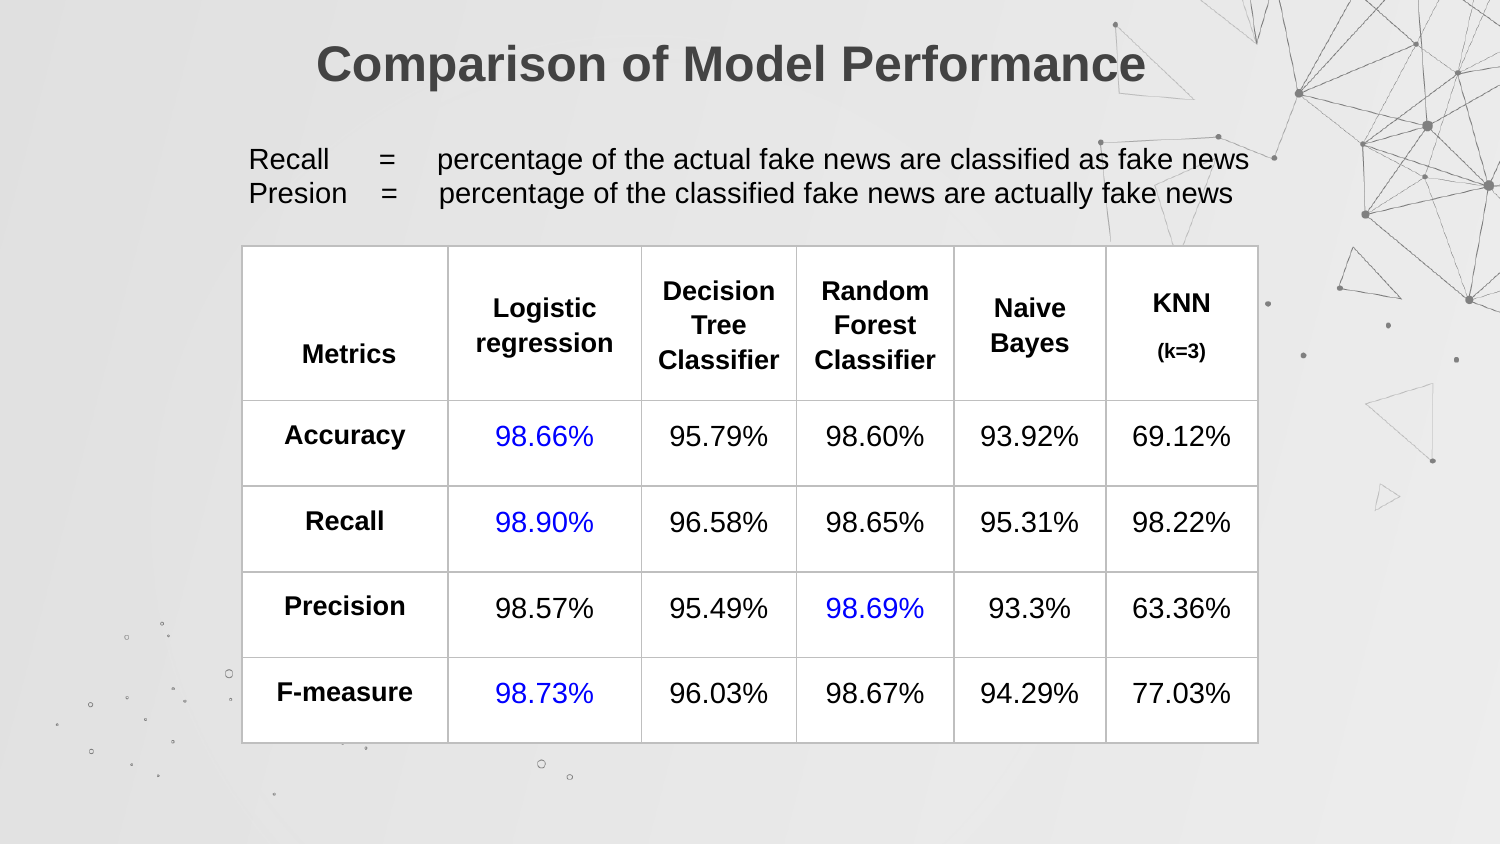

# Comparison of Model Performance
Recall      =     percentage of the actual fake news are classified as fake news
Presion    =     percentage of the classified fake news are actually fake news
| Metrics | Logistic regression | Decision Tree Classifier | Random Forest Classifier | Naive Bayes | KNN (k=3) |
| --- | --- | --- | --- | --- | --- |
| Accuracy | 98.66% | 95.79% | 98.60% | 93.92% | 69.12% |
| Recall | 98.90% | 96.58% | 98.65% | 95.31% | 98.22% |
| Precision | 98.57% | 95.49% | 98.69% | 93.3% | 63.36% |
| F-measure | 98.73% | 96.03% | 98.67% | 94.29% | 77.03% |